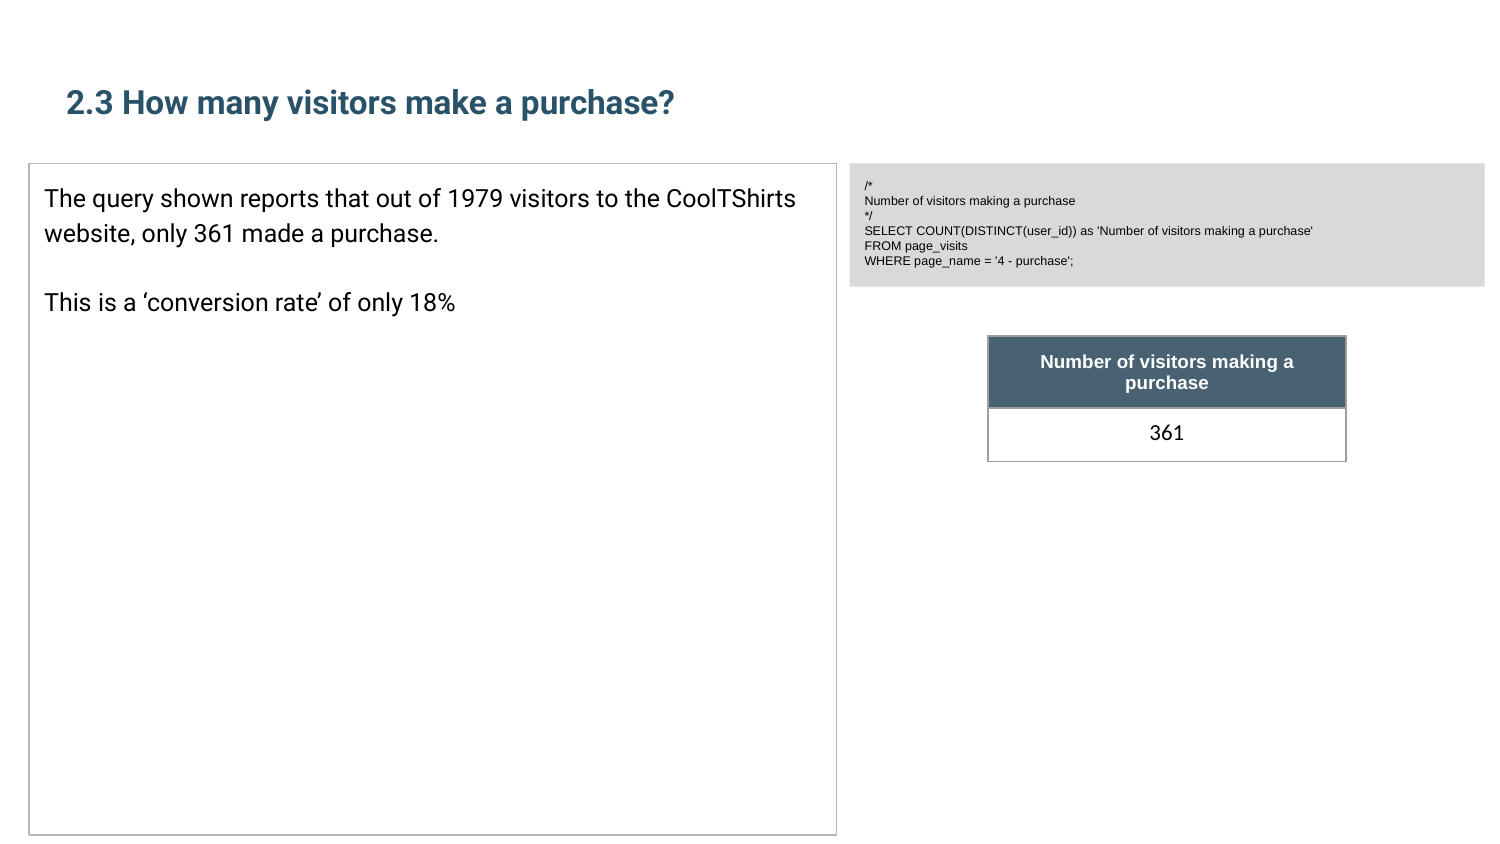

2.3 How many visitors make a purchase?
/*
Number of visitors making a purchase
*/
SELECT COUNT(DISTINCT(user_id)) as 'Number of visitors making a purchase'
FROM page_visits
WHERE page_name = '4 - purchase';

The query shown reports that out of 1979 visitors to the CoolTShirts website, only 361 made a purchase.

This is a ‘conversion rate’ of only 18%
| Number of visitors making a purchase |
| --- |
| 361 |